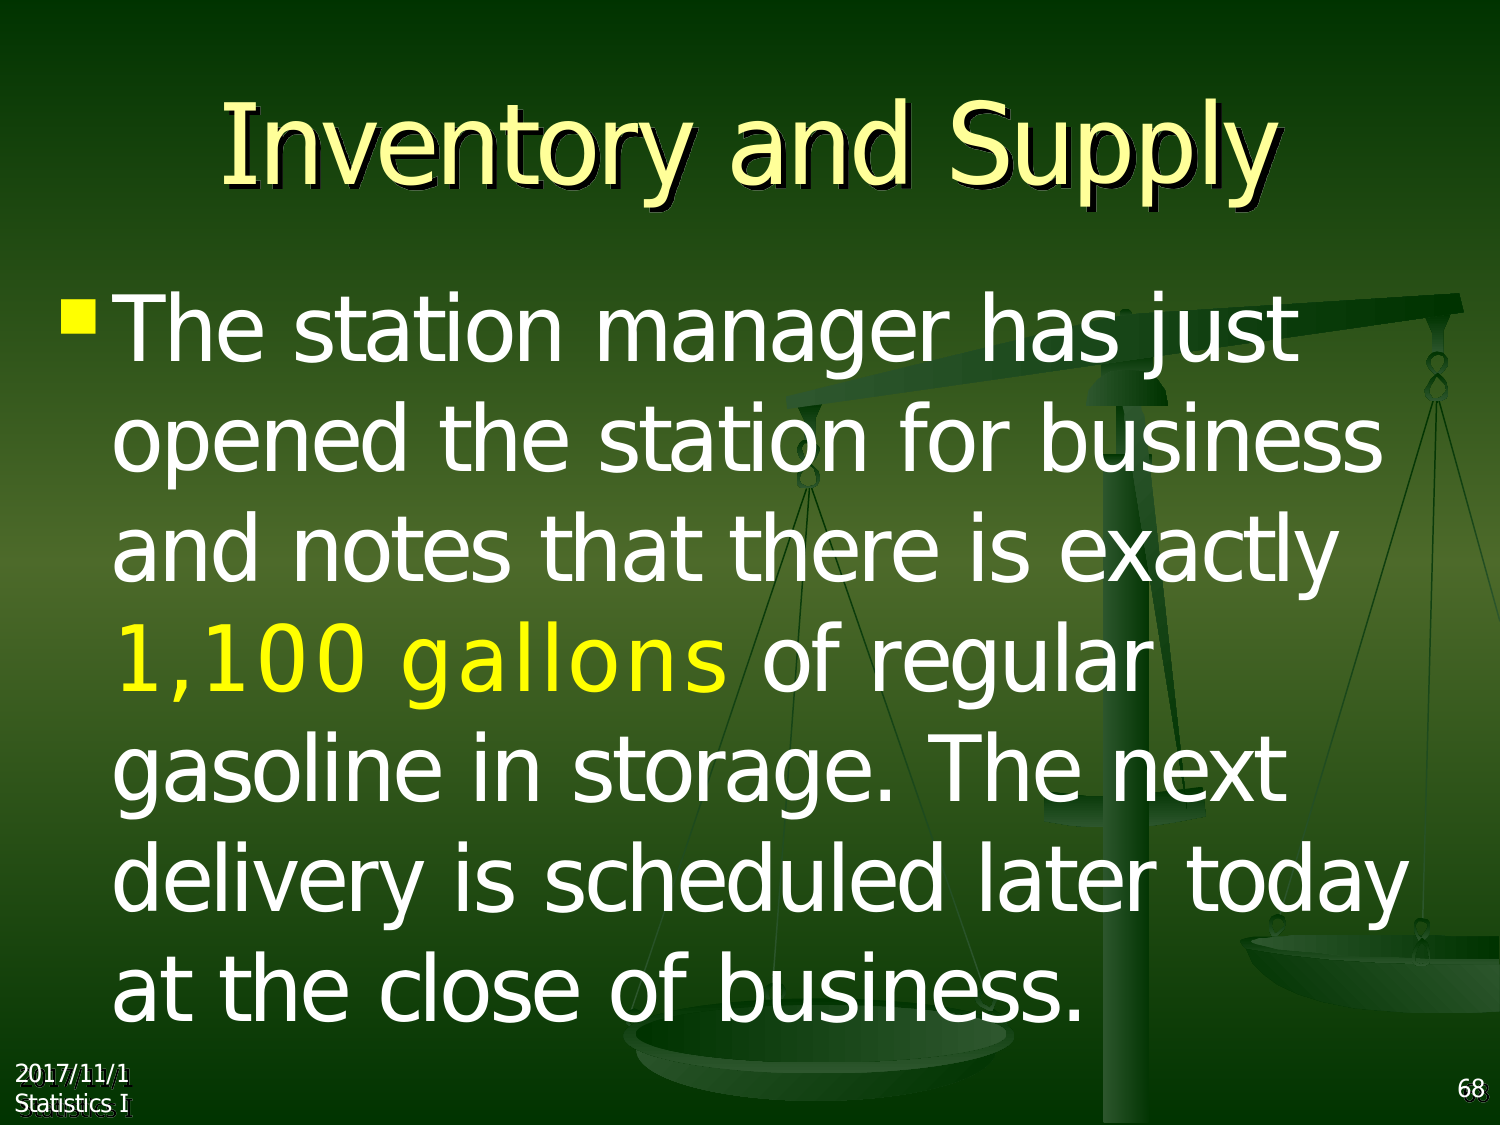

# Inventory and Supply
The station manager has just opened the station for business and notes that there is exactly 1,100 gallons of regular gasoline in storage. The next delivery is scheduled later today at the close of business.
2017/11/1
Statistics I
68